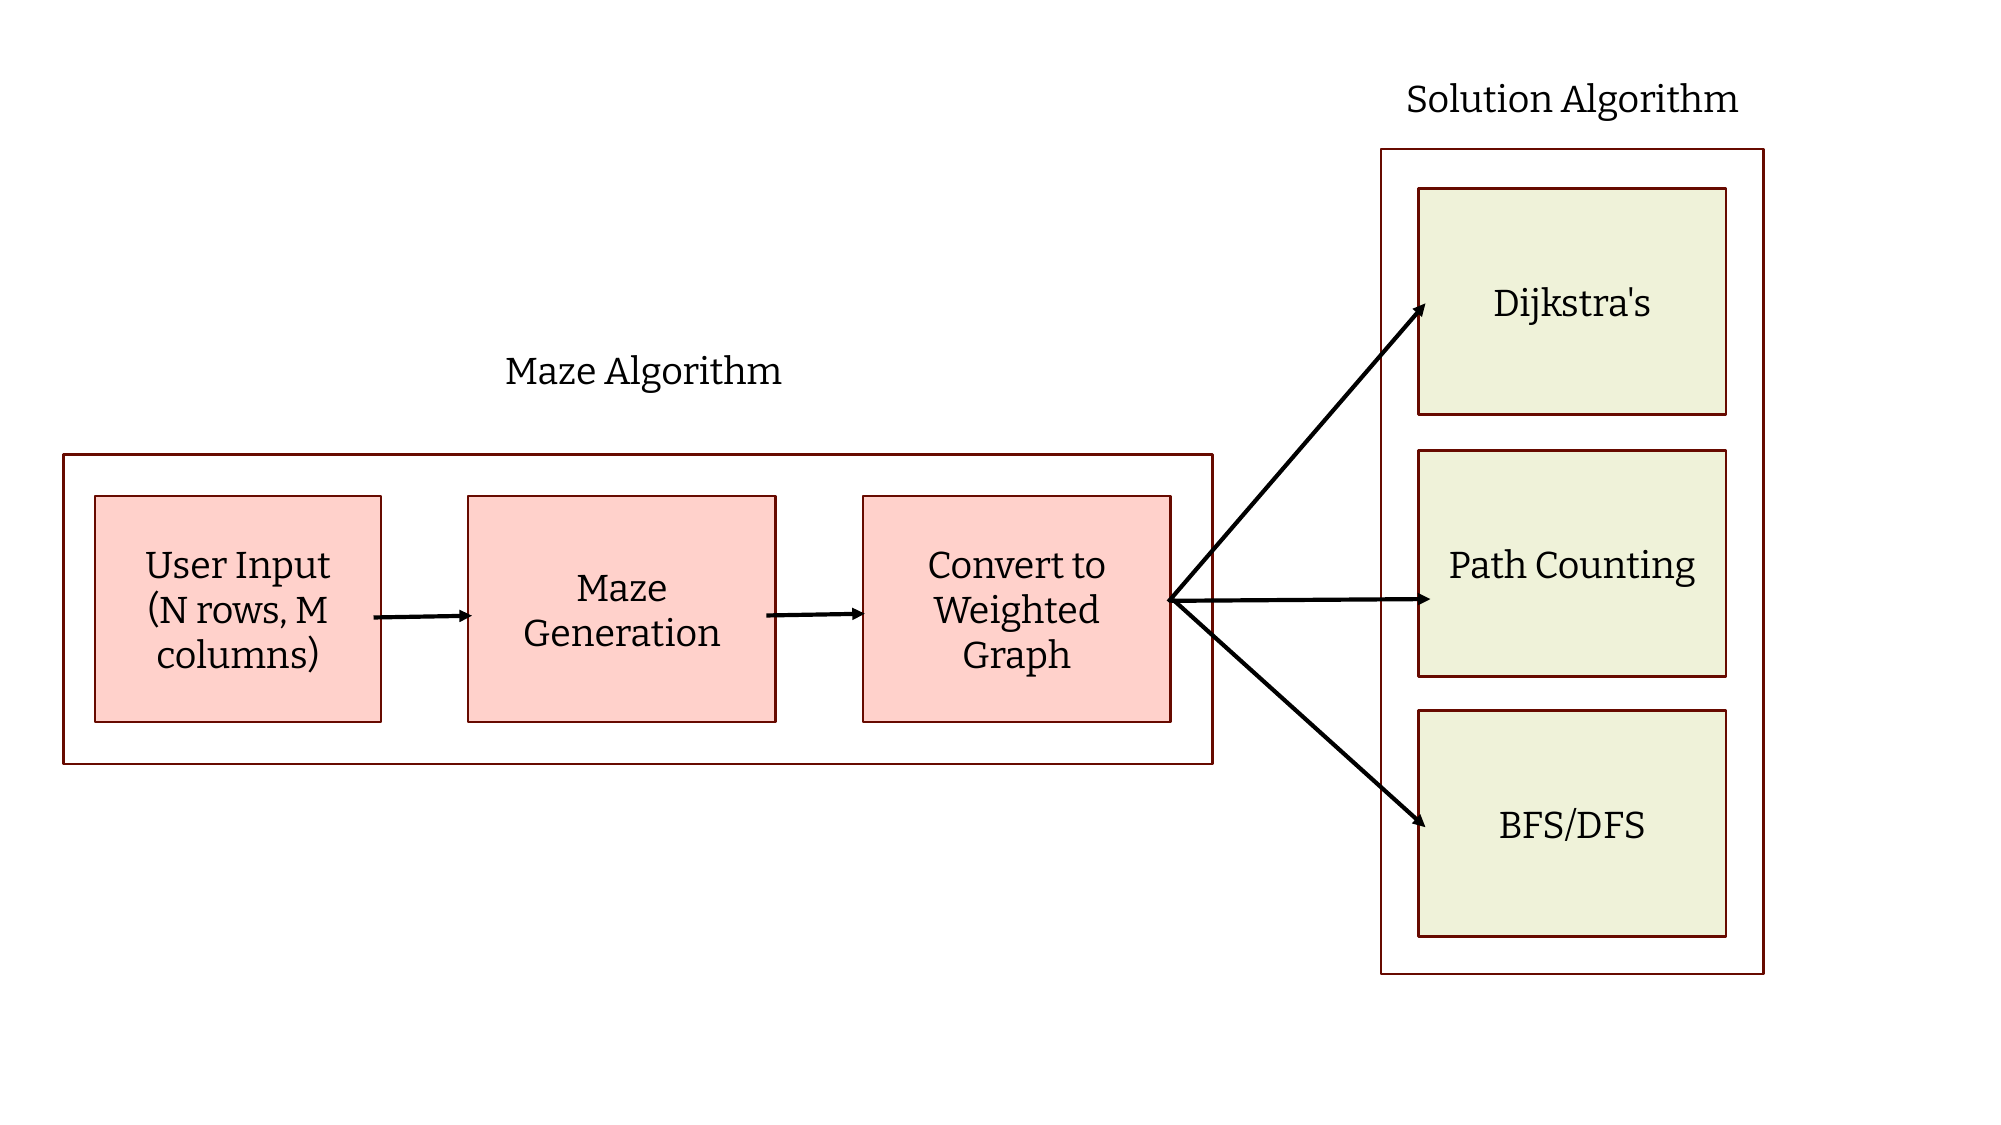

Solution Algorithm

Dijkstra's
Path Counting
BFS/DFS
Maze Algorithm

Convert to Weighted Graph
Maze Generation
User Input
(N rows, M columns)